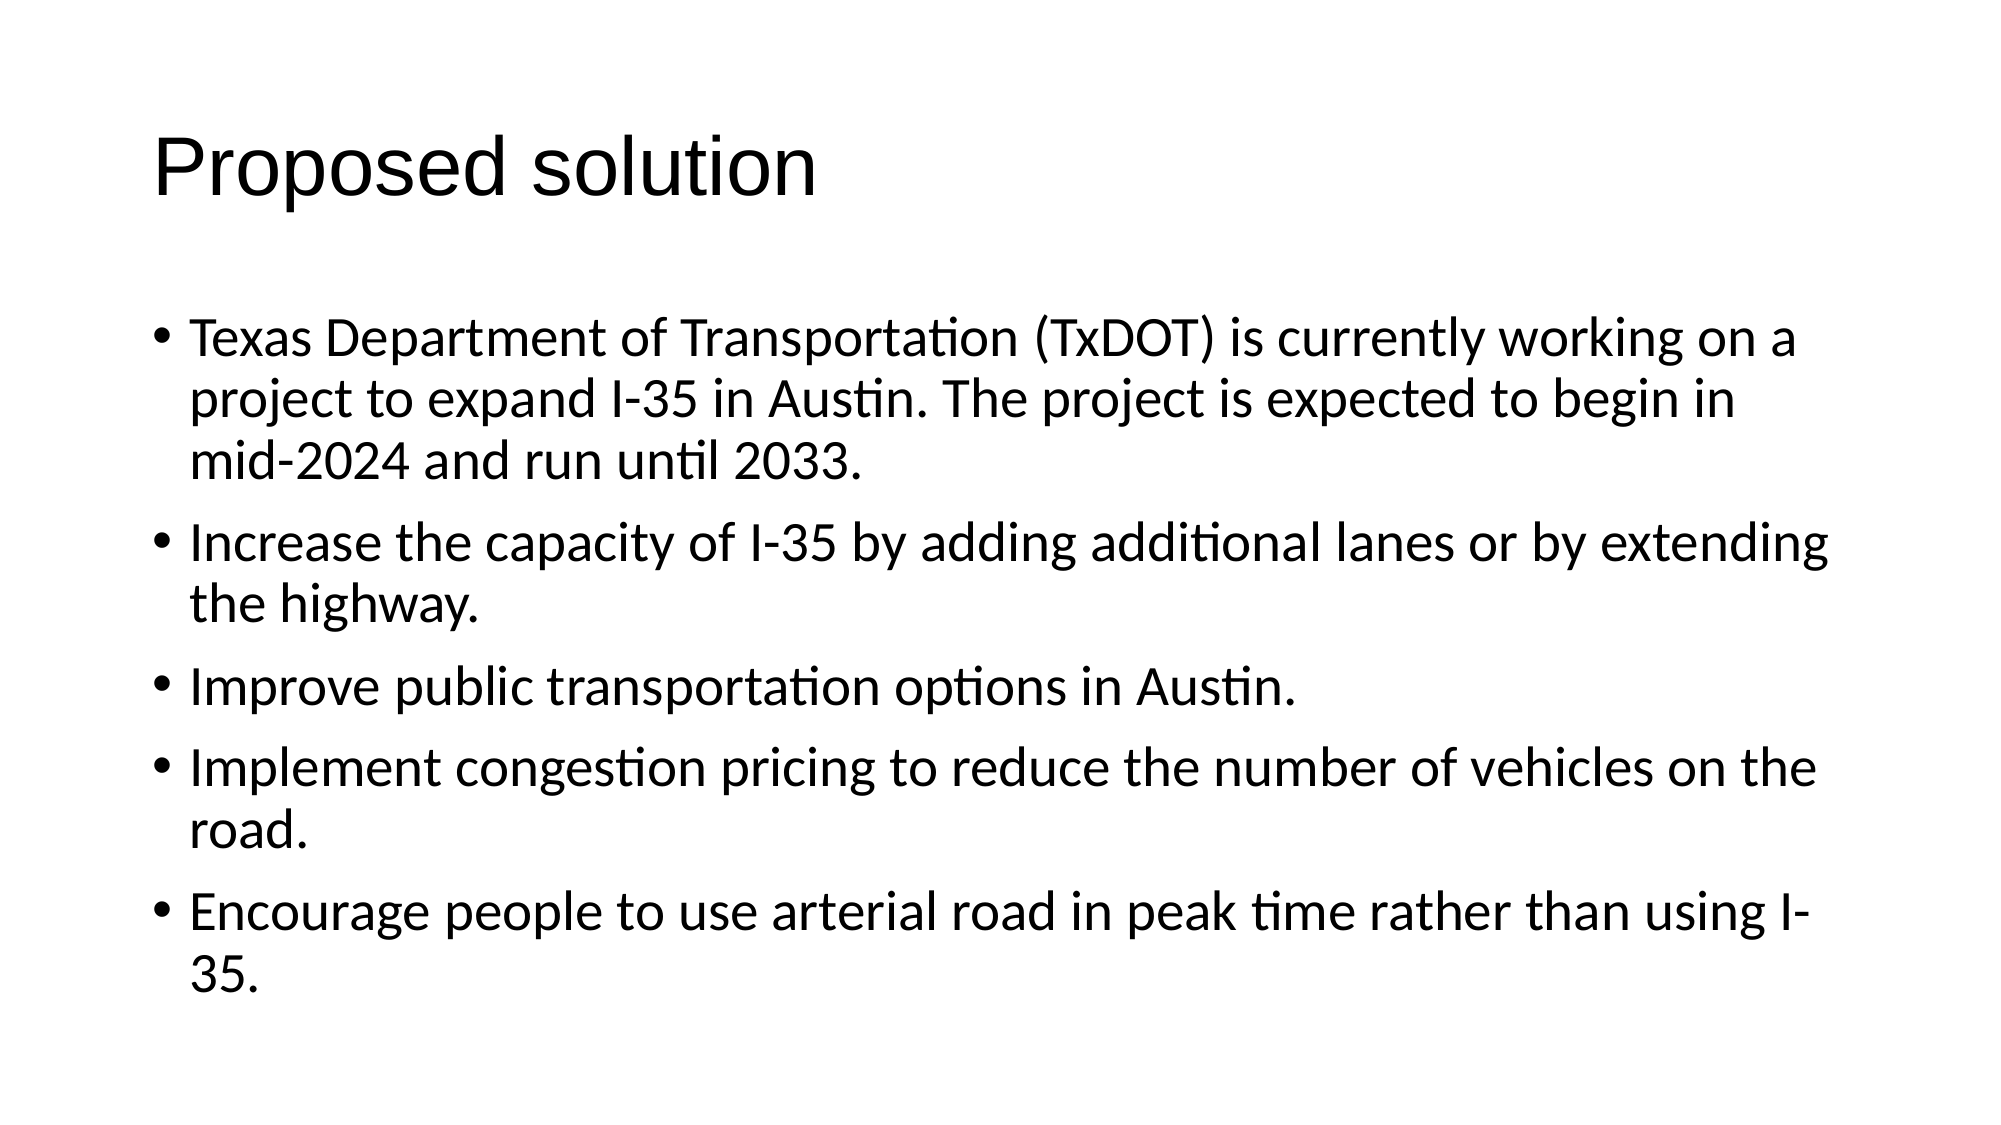

# Proposed solution
Texas Department of Transportation (TxDOT) is currently working on a project to expand I-35 in Austin. The project is expected to begin in mid-2024 and run until 2033.
Increase the capacity of I-35 by adding additional lanes or by extending the highway.
Improve public transportation options in Austin.
Implement congestion pricing to reduce the number of vehicles on the road.
Encourage people to use arterial road in peak time rather than using I-35.